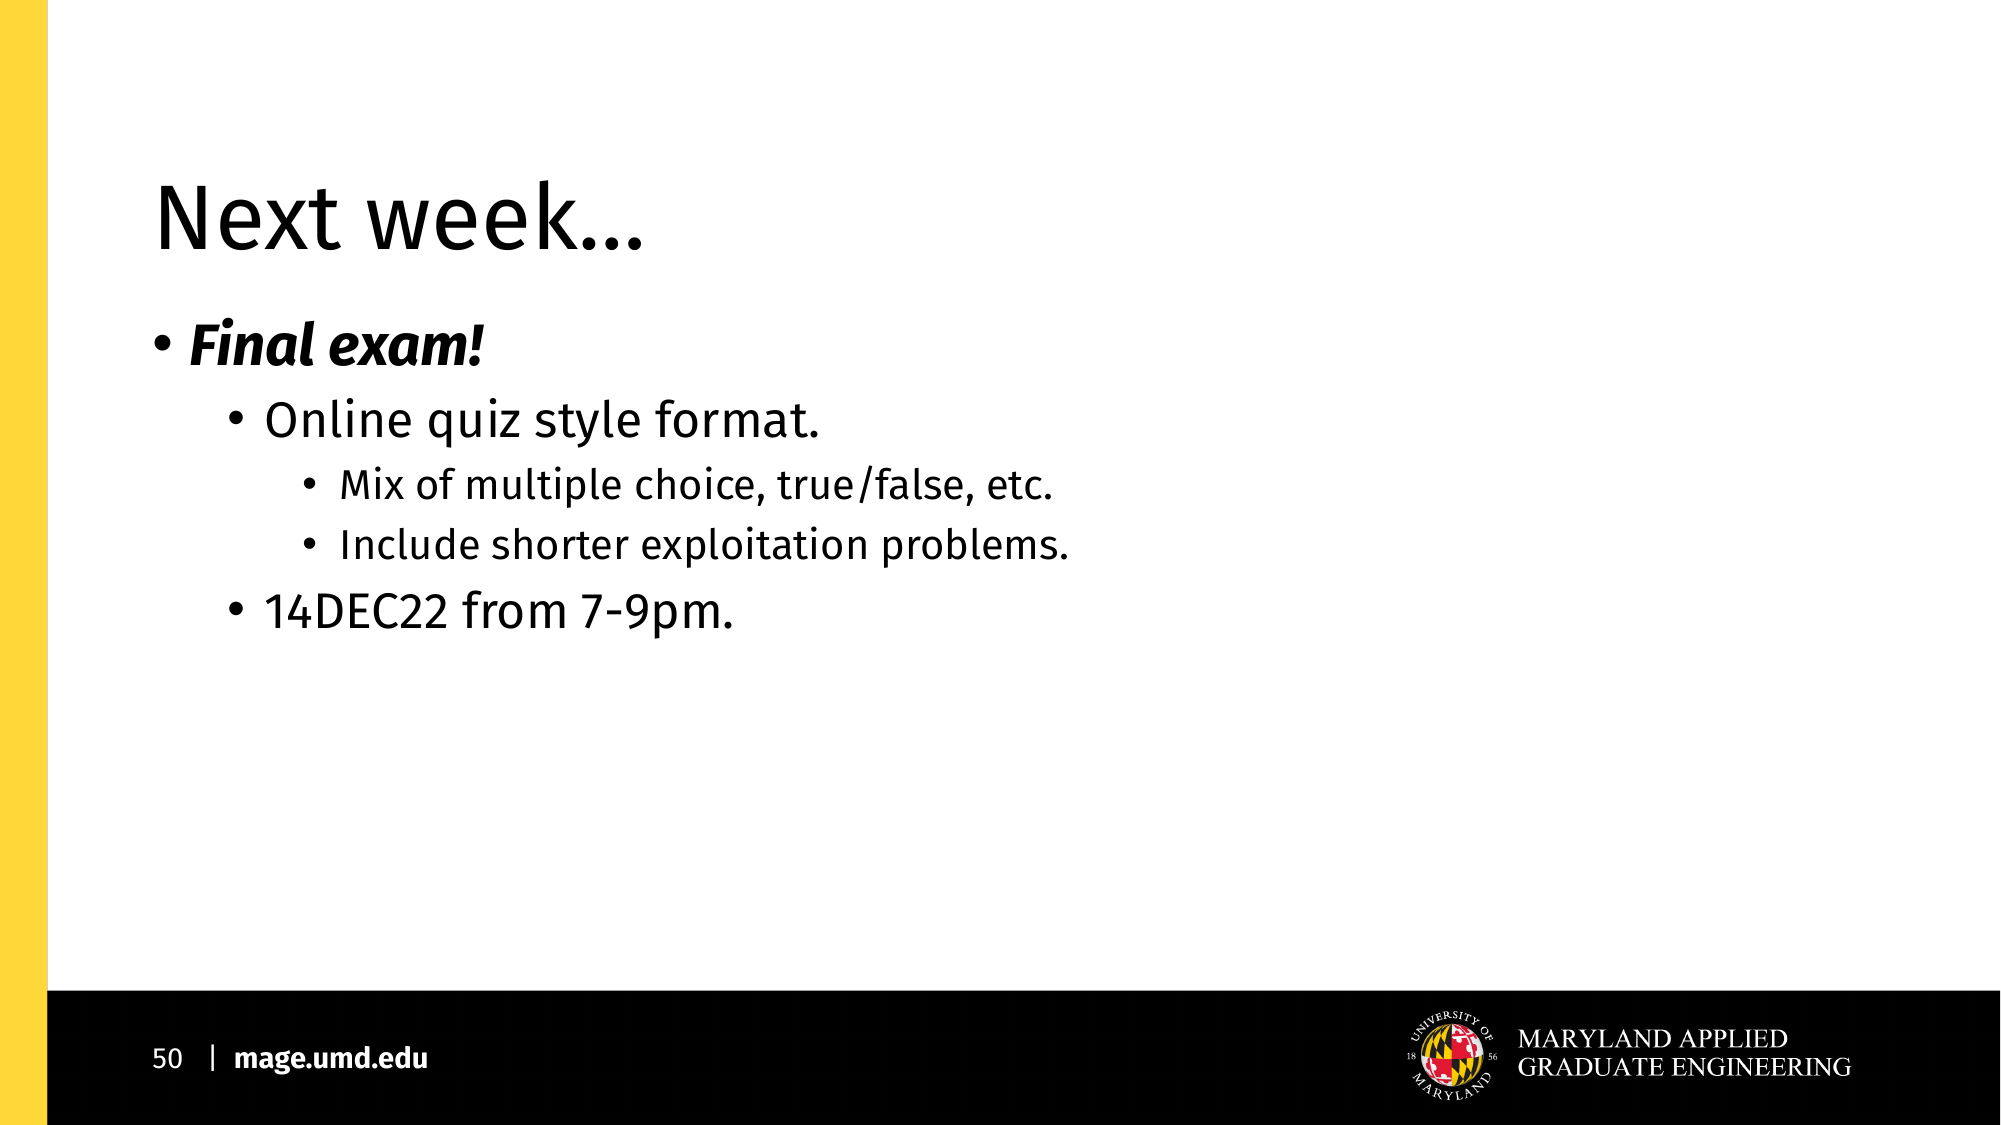

# Next week…
Final exam!
Online quiz style format.
Mix of multiple choice, true/false, etc.
Include shorter exploitation problems.
14DEC22 from 7-9pm.

50   |  mage.umd.edu